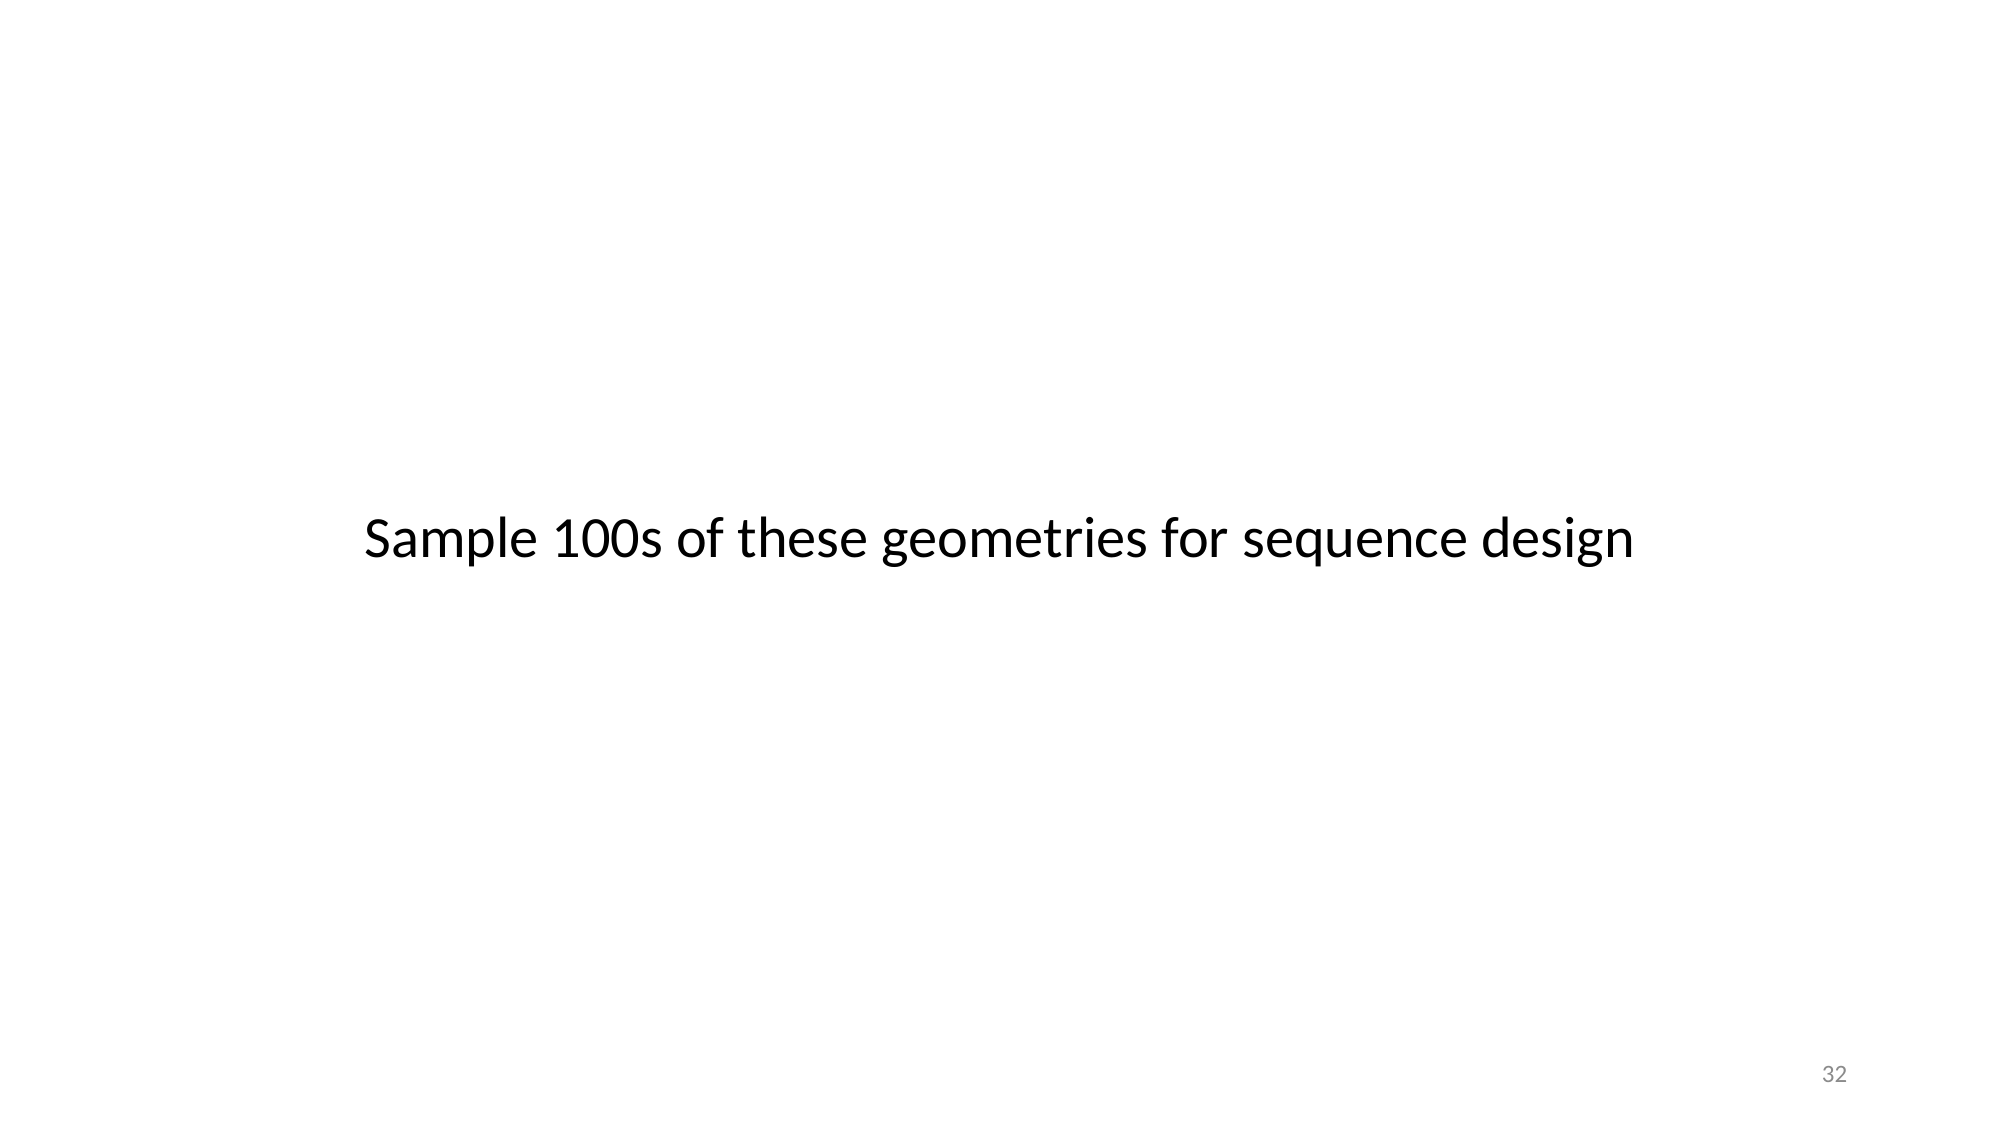

Sample 100s of these geometries for sequence design
32